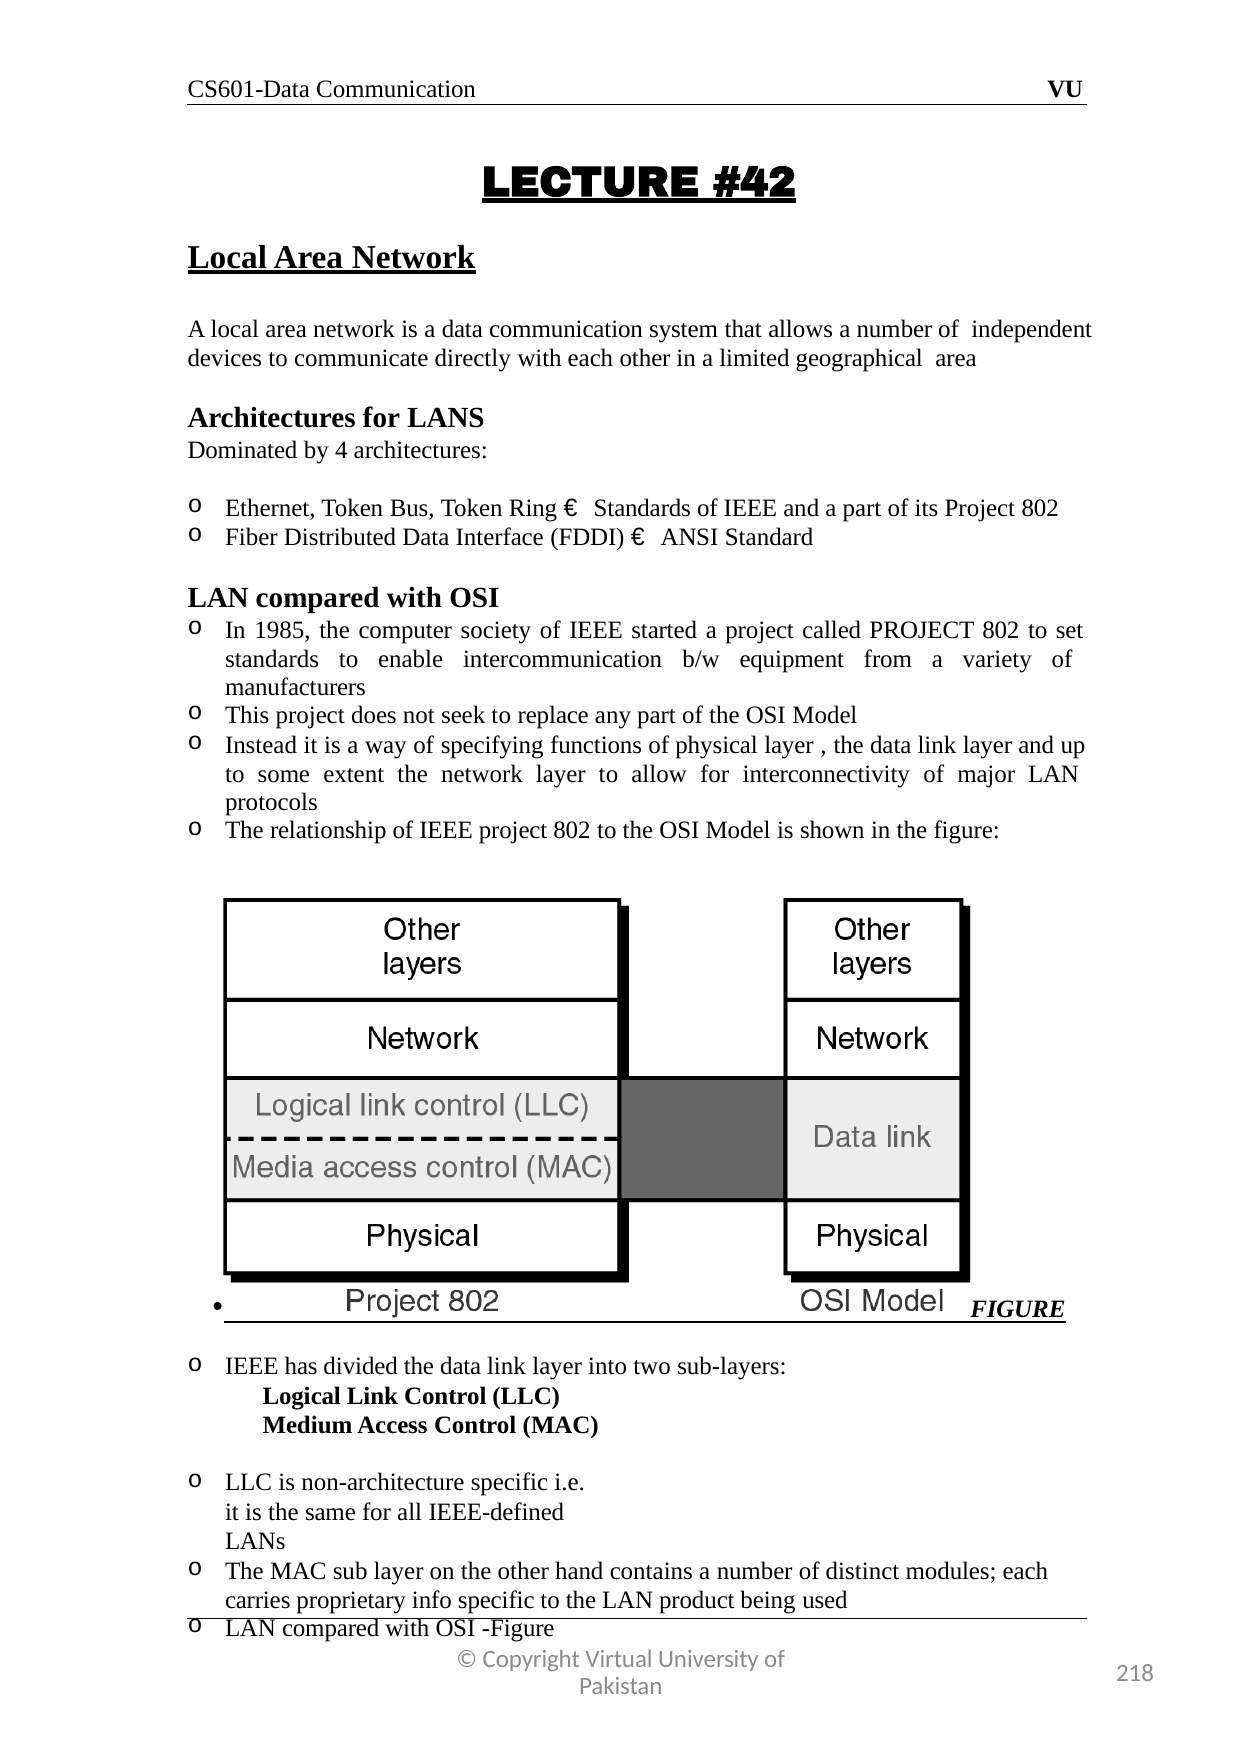

CS601-Data Communication
VU

LECTURE #42
Local Area Network
A local area network is a data communication system that allows a number of  independent devices to communicate directly with each other in a limited geographical  area

Architectures for LANS
Dominated by 4 architectures:

Ethernet, Token Bus, Token Ring € Standards of IEEE and a part of its Project 802
Fiber Distributed Data Interface (FDDI) € ANSI Standard

LAN compared with OSI
In 1985, the computer society of IEEE started a project called PROJECT 802 to set  standards to enable intercommunication b/w equipment from a variety of  manufacturers
This project does not seek to replace any part of the OSI Model
Instead it is a way of specifying functions of physical layer , the data link layer and up  to some extent the network layer to allow for interconnectivity of major LAN  protocols
The relationship of IEEE project 802 to the OSI Model is shown in the figure:

•
FIGURE

IEEE has divided the data link layer into two sub-layers:
Logical Link Control (LLC)  Medium Access Control (MAC)

LLC is non-architecture specific i.e. it is the same for all IEEE-defined LANs
The MAC sub layer on the other hand contains a number of distinct modules; each  carries proprietary info specific to the LAN product being used
LAN compared with OSI -Figure

© Copyright Virtual University of Pakistan
218